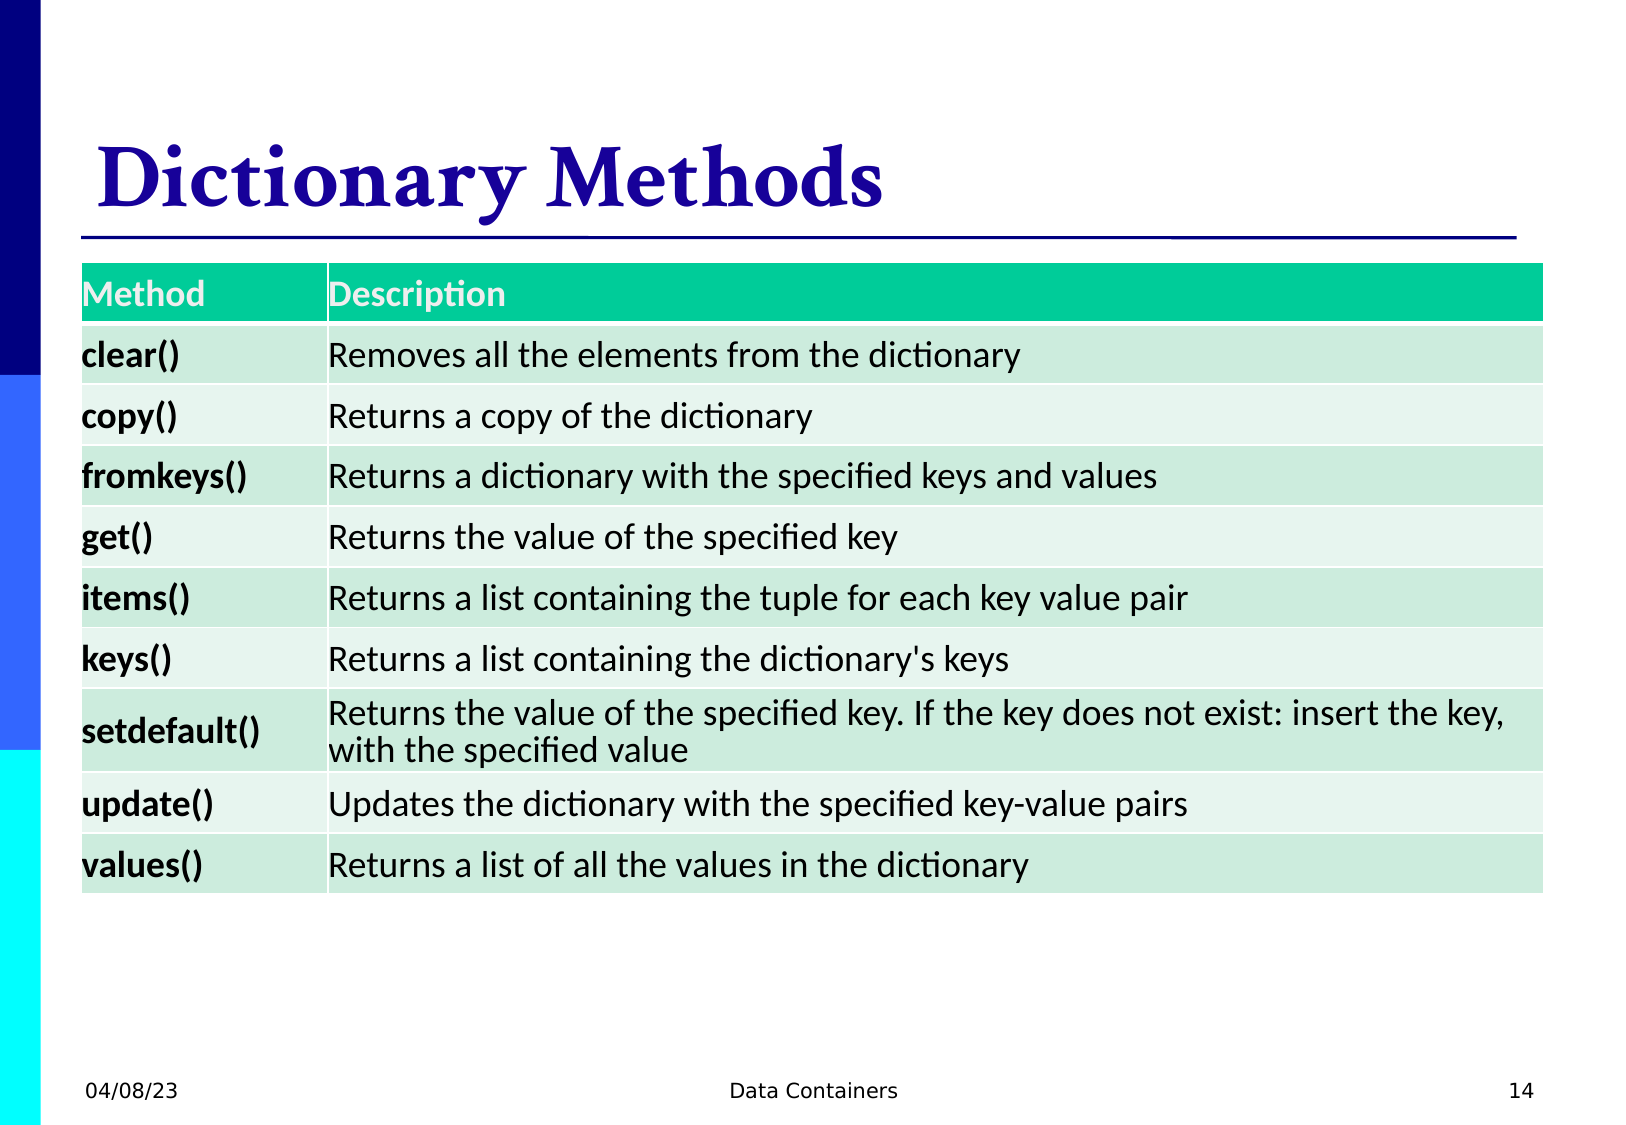

# Dictionary Methods
| Method | Description |
| --- | --- |
| clear() | Removes all the elements from the dictionary |
| copy() | Returns a copy of the dictionary |
| fromkeys() | Returns a dictionary with the specified keys and values |
| get() | Returns the value of the specified key |
| items() | Returns a list containing the tuple for each key value pair |
| keys() | Returns a list containing the dictionary's keys |
| setdefault() | Returns the value of the specified key. If the key does not exist: insert the key, with the specified value |
| update() | Updates the dictionary with the specified key-value pairs |
| values() | Returns a list of all the values in the dictionary |
04/08/23
Data Containers
14